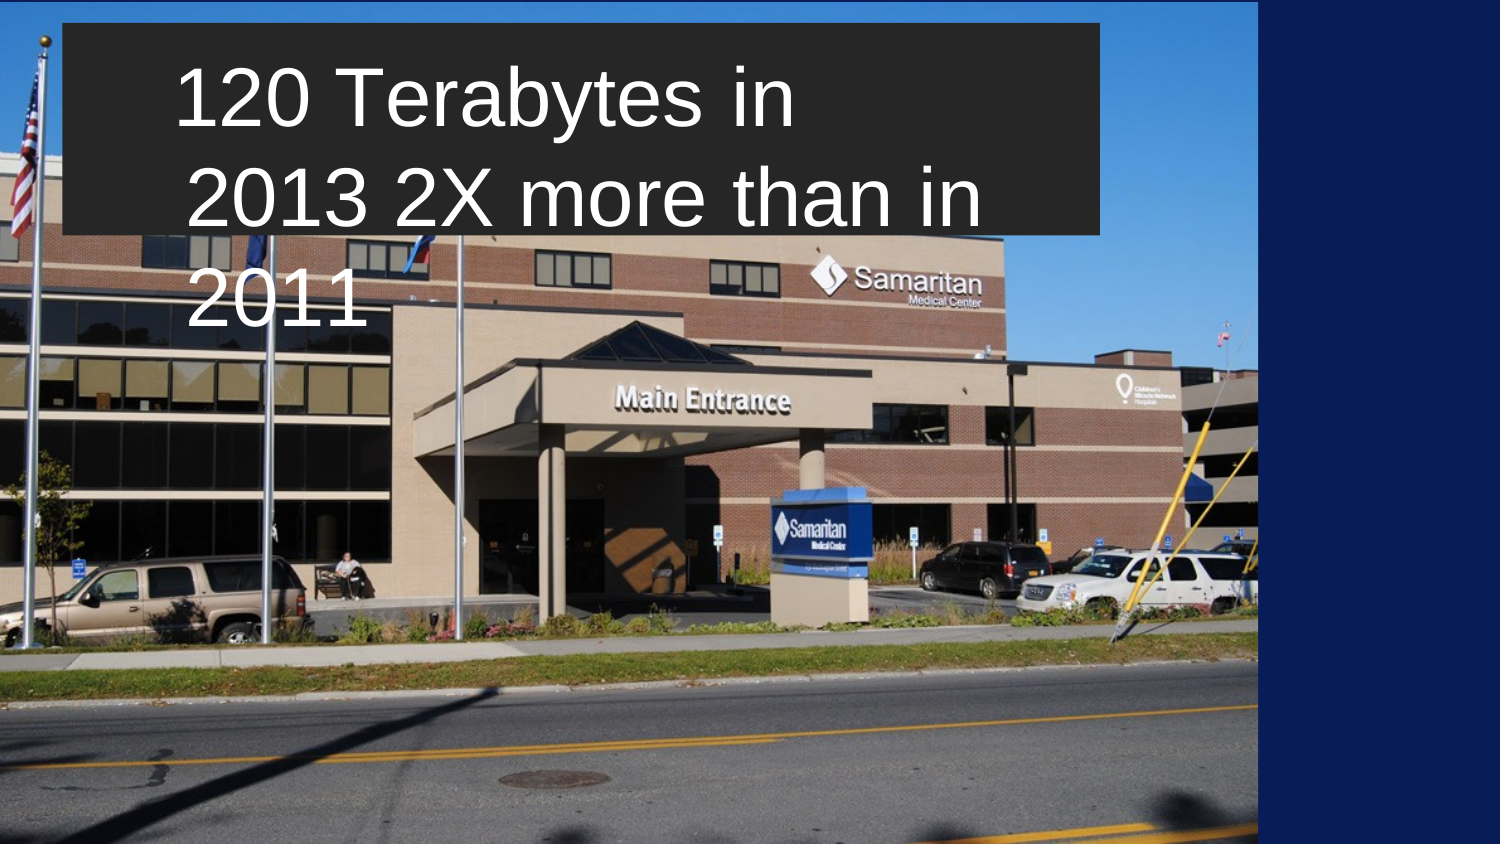

120 Terabytes in 2013 2X more than in 2011